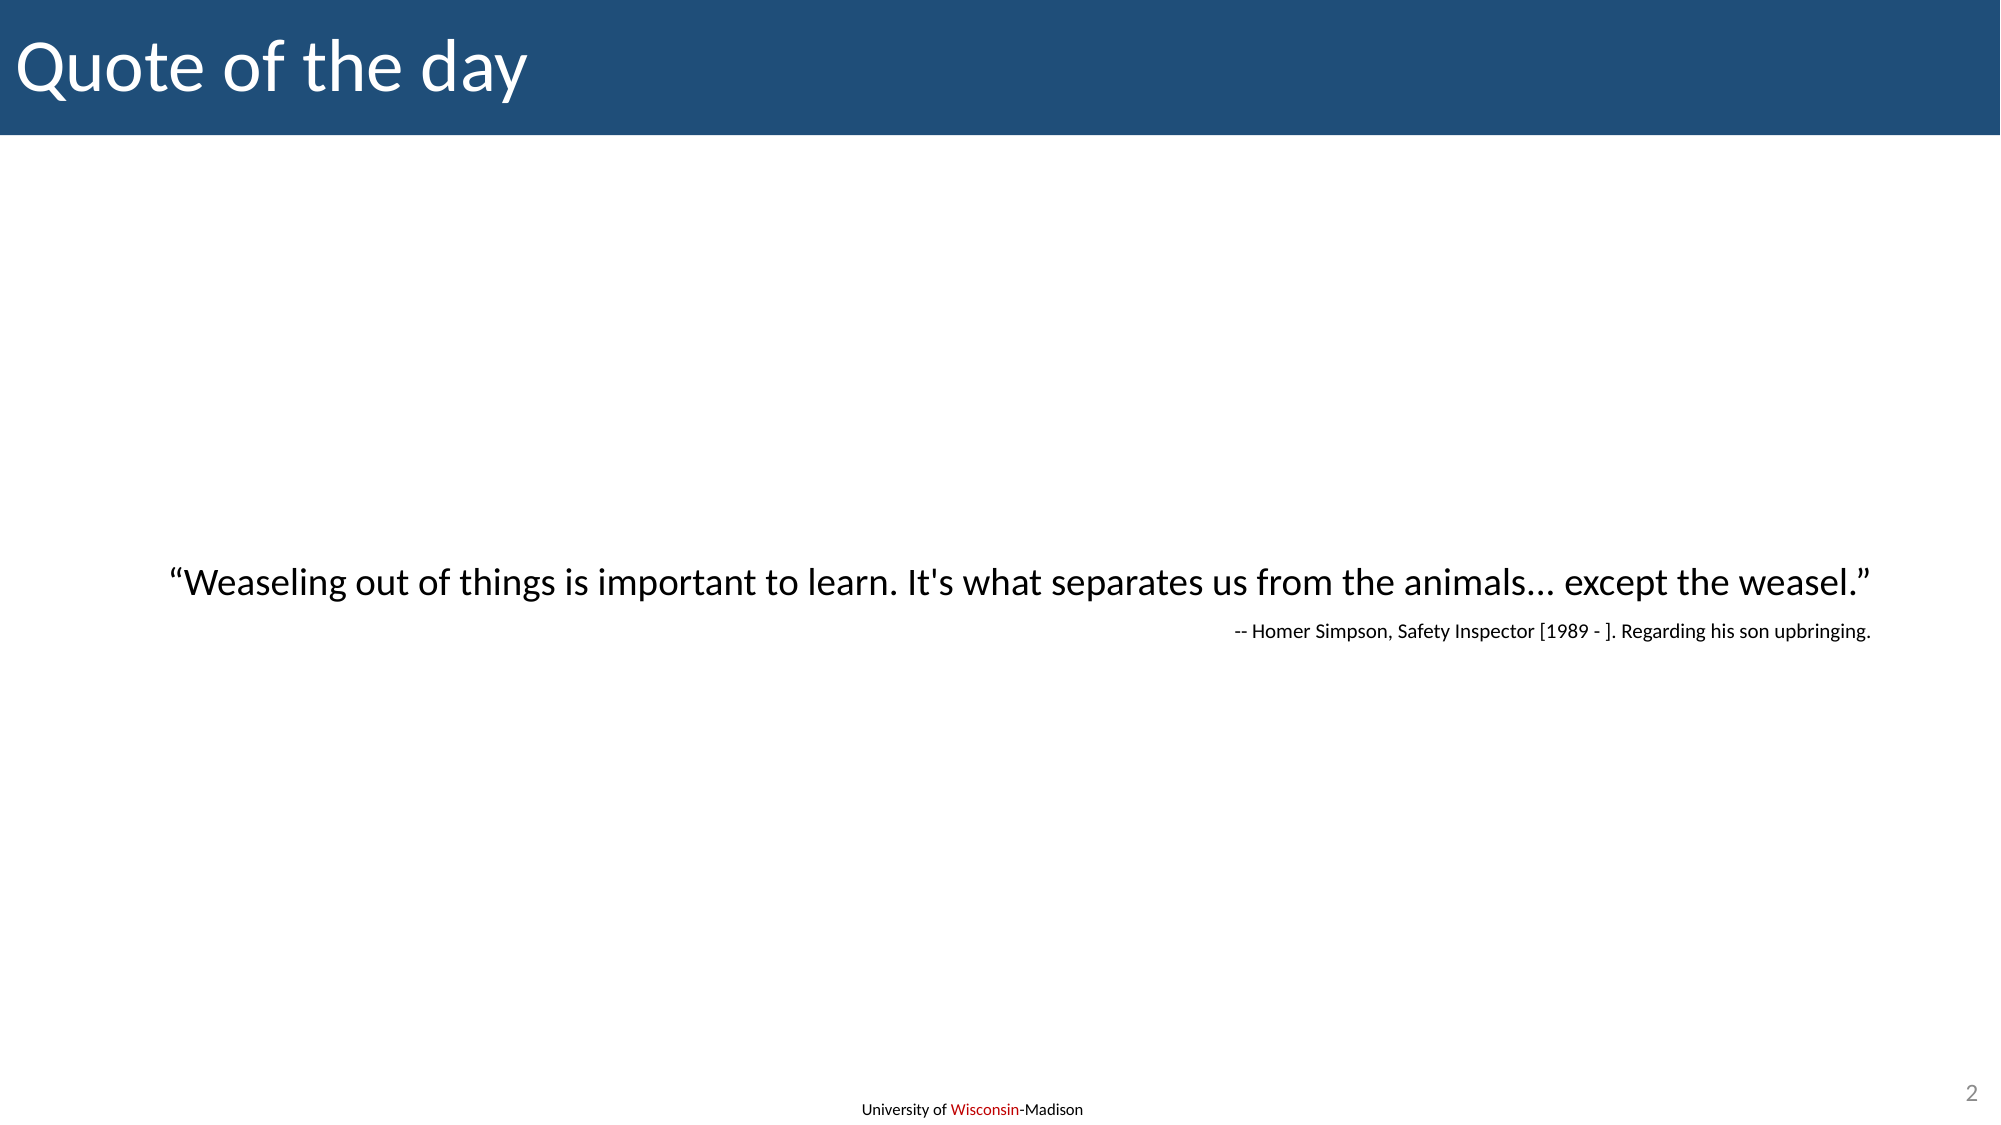

# Quote of the day
“Weaseling out of things is important to learn. It's what separates us from the animals... except the weasel.”
-- Homer Simpson, Safety Inspector [1989 - ]. Regarding his son upbringing.

2